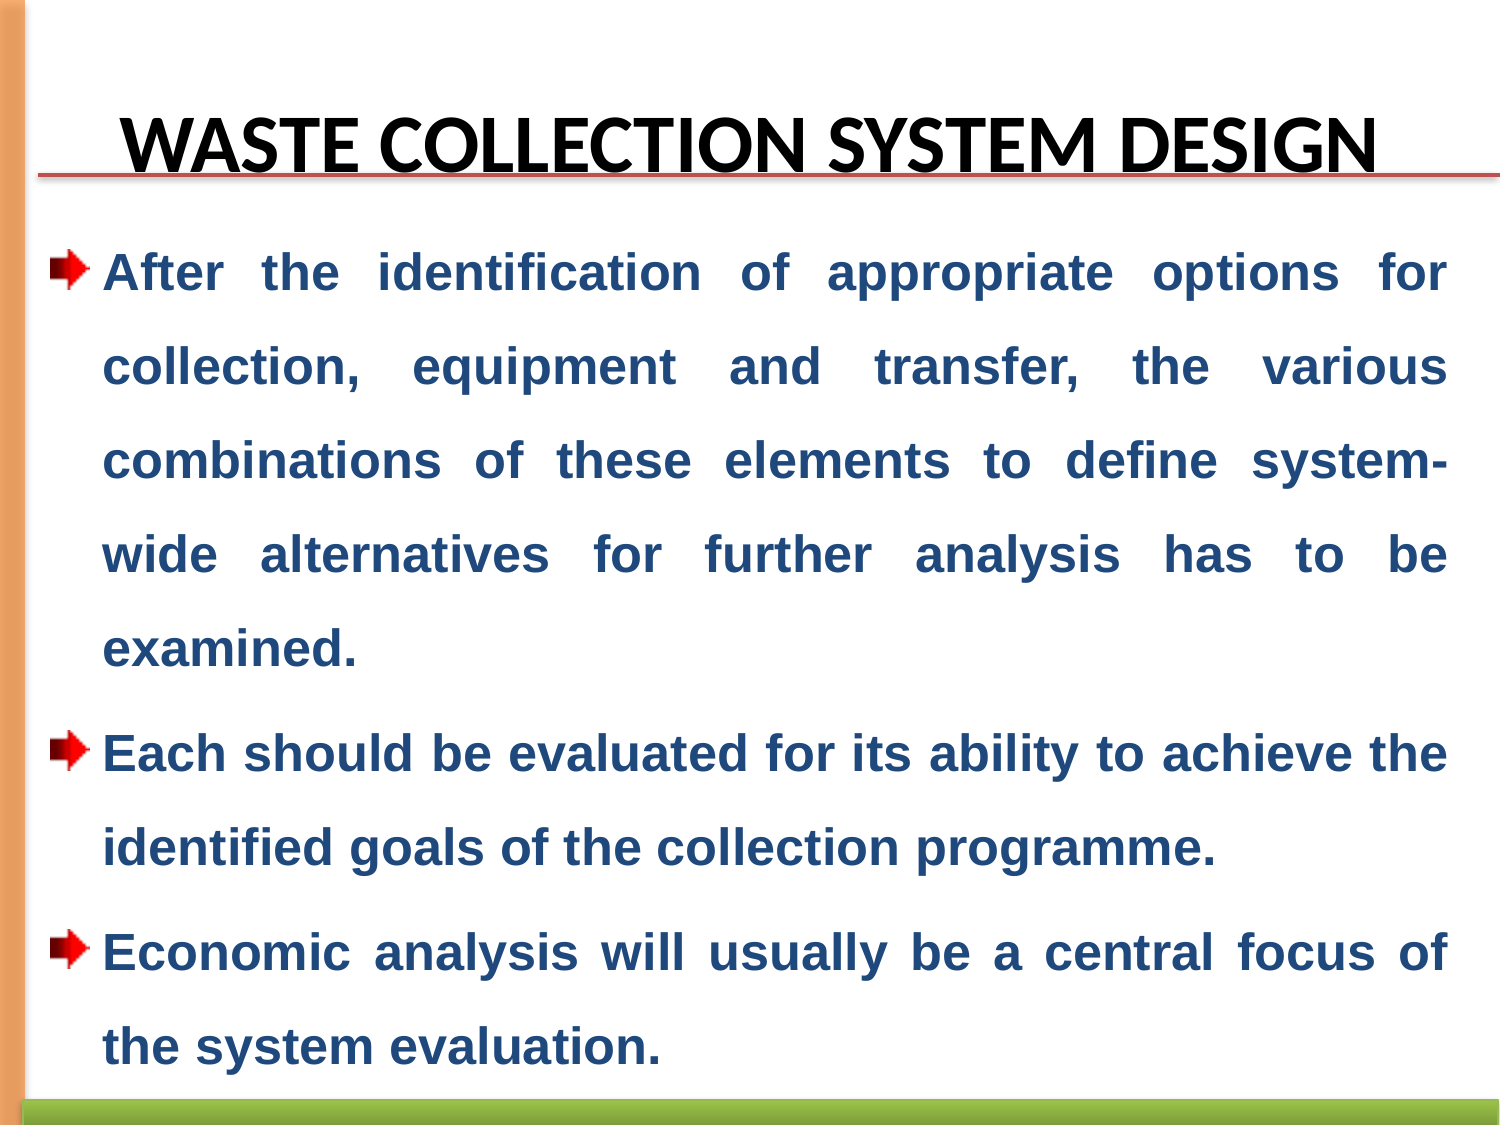

# WASTE COLLECTION SYSTEM DESIGN
After the identification of appropriate options for collection, equipment and transfer, the various combinations of these elements to define system-wide alternatives for further analysis has to be examined.
Each should be evaluated for its ability to achieve the identified goals of the collection programme.
Economic analysis will usually be a central focus of the system evaluation.